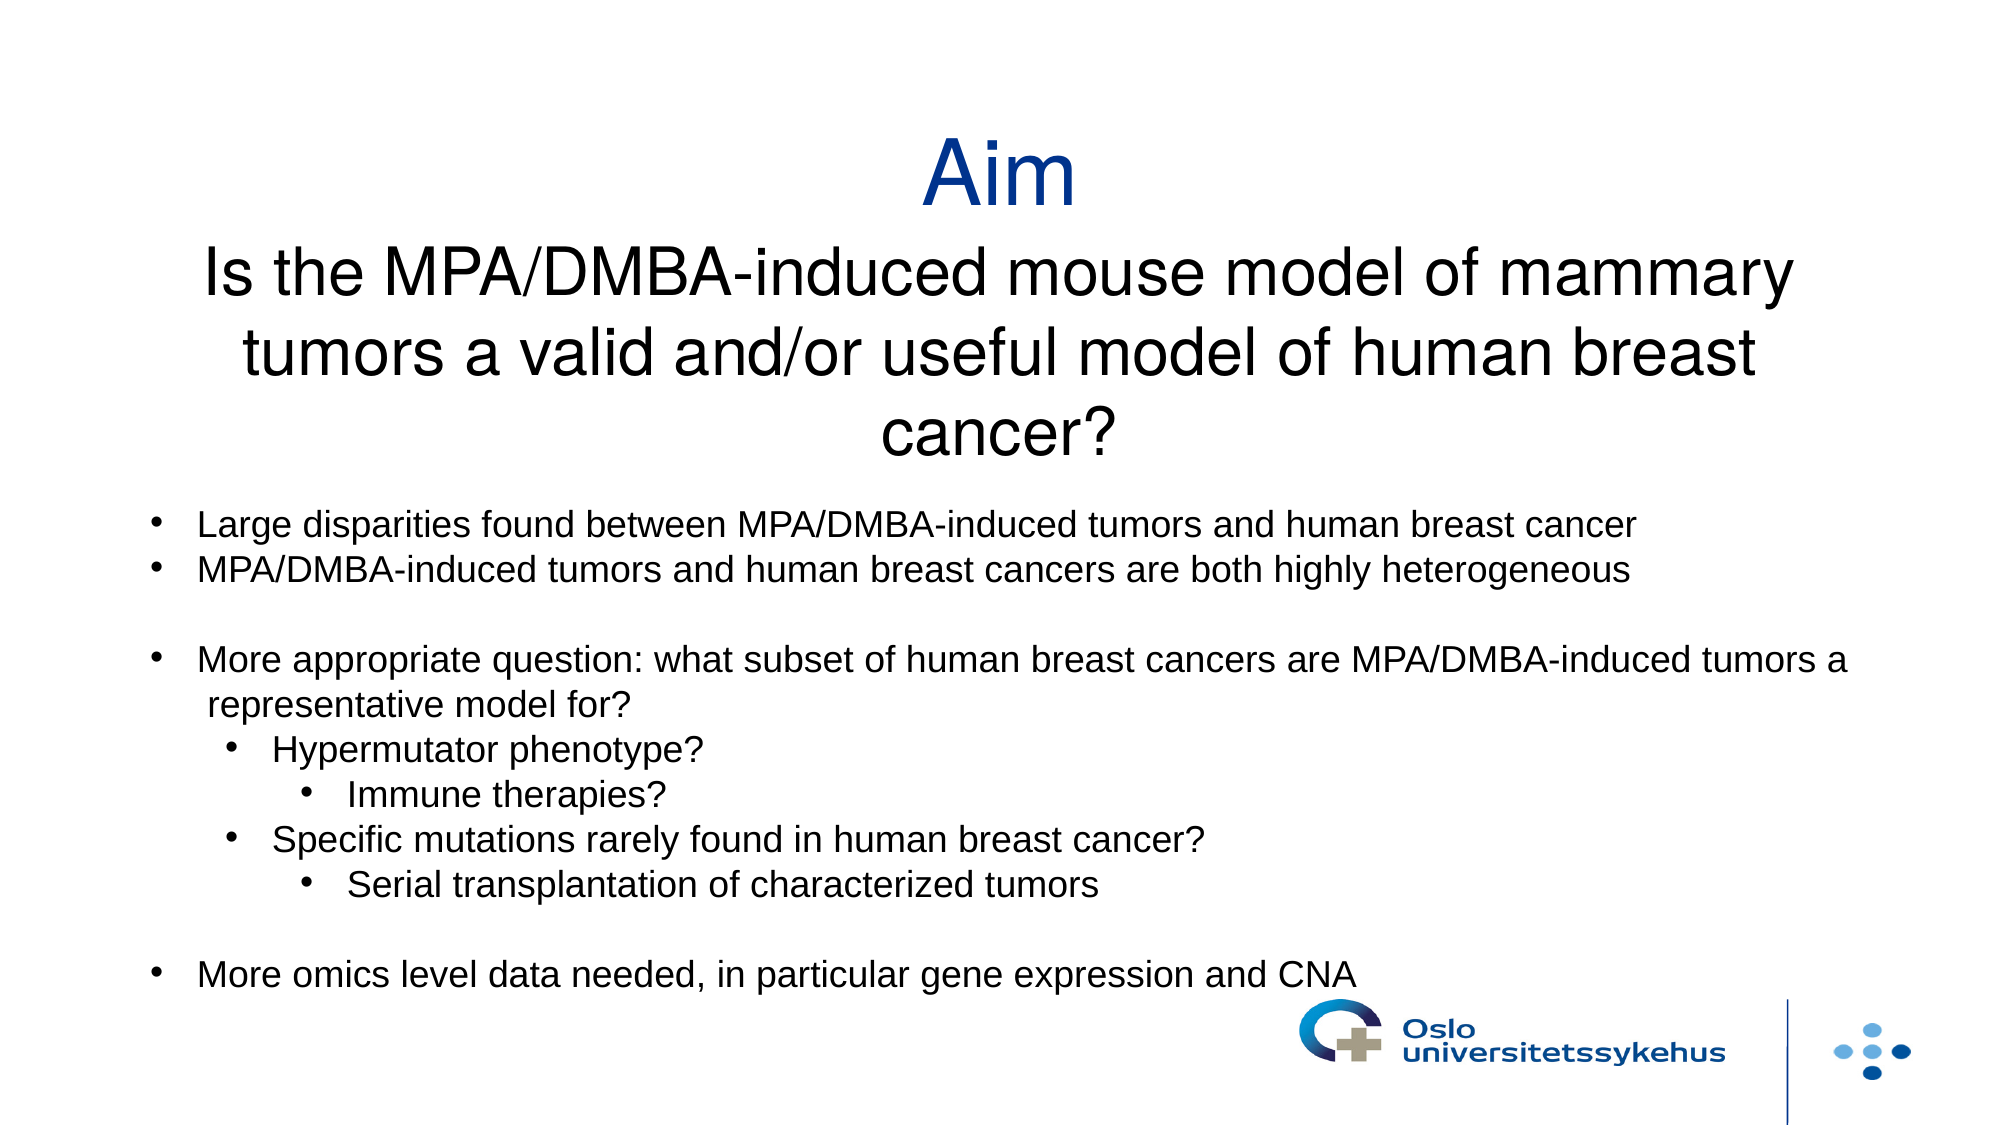

# Aim
Is the MPA/DMBA-induced mouse model of mammary tumors a valid and/or useful model of human breast cancer?
Large disparities found between MPA/DMBA-induced tumors and human breast cancer
MPA/DMBA-induced tumors and human breast cancers are both highly heterogeneous

More appropriate question: what subset of human breast cancers are MPA/DMBA-induced tumors a  representative model for?
Hypermutator phenotype?
Immune therapies?
Specific mutations rarely found in human breast cancer?
Serial transplantation of characterized tumors

More omics level data needed, in particular gene expression and CNA